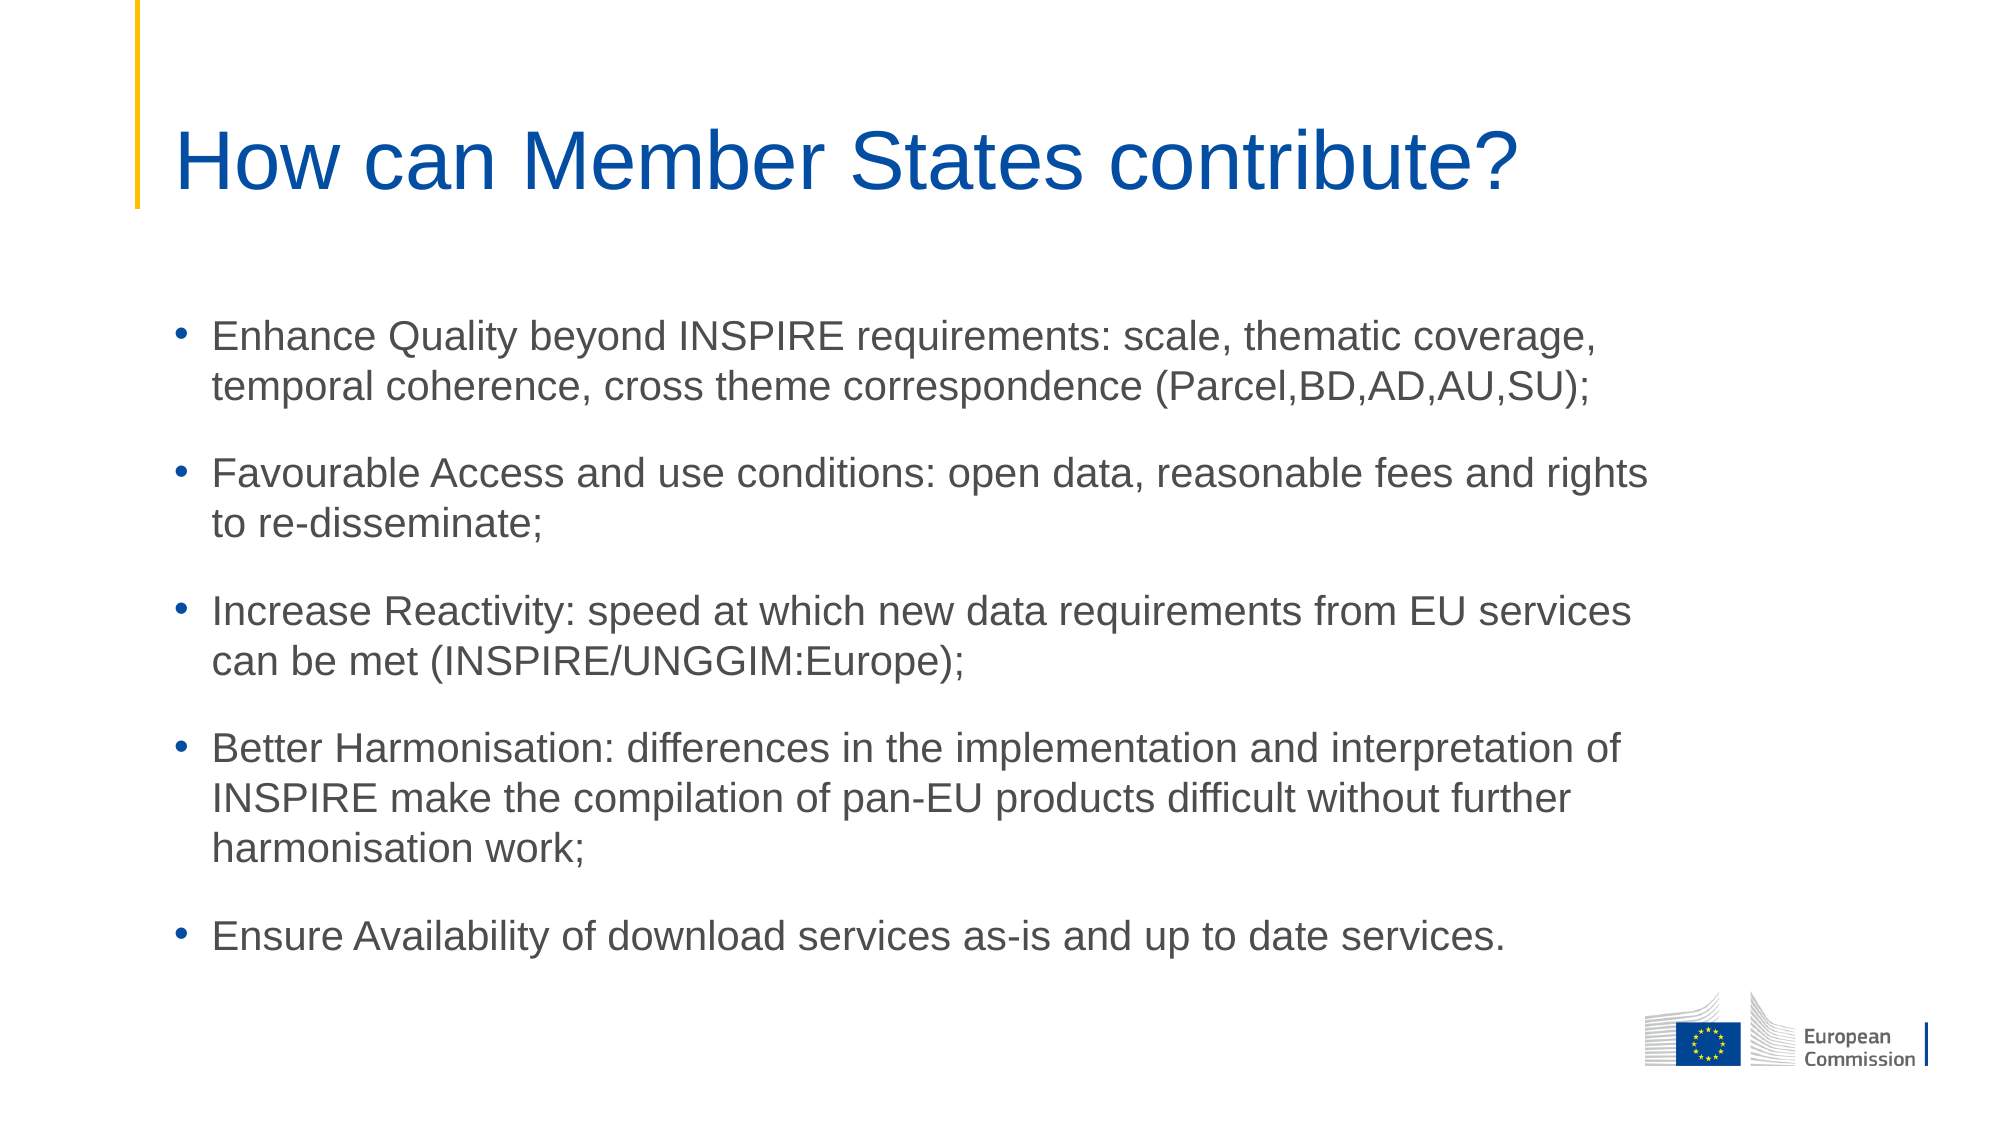

# How can Member States contribute?
Enhance Quality beyond INSPIRE requirements: scale, thematic coverage, temporal coherence, cross theme correspondence (Parcel,BD,AD,AU,SU);
Favourable Access and use conditions: open data, reasonable fees and rights to re-disseminate;
Increase Reactivity: speed at which new data requirements from EU services can be met (INSPIRE/UNGGIM:Europe);
Better Harmonisation: differences in the implementation and interpretation of INSPIRE make the compilation of pan-EU products difficult without further harmonisation work;
Ensure Availability of download services as-is and up to date services.